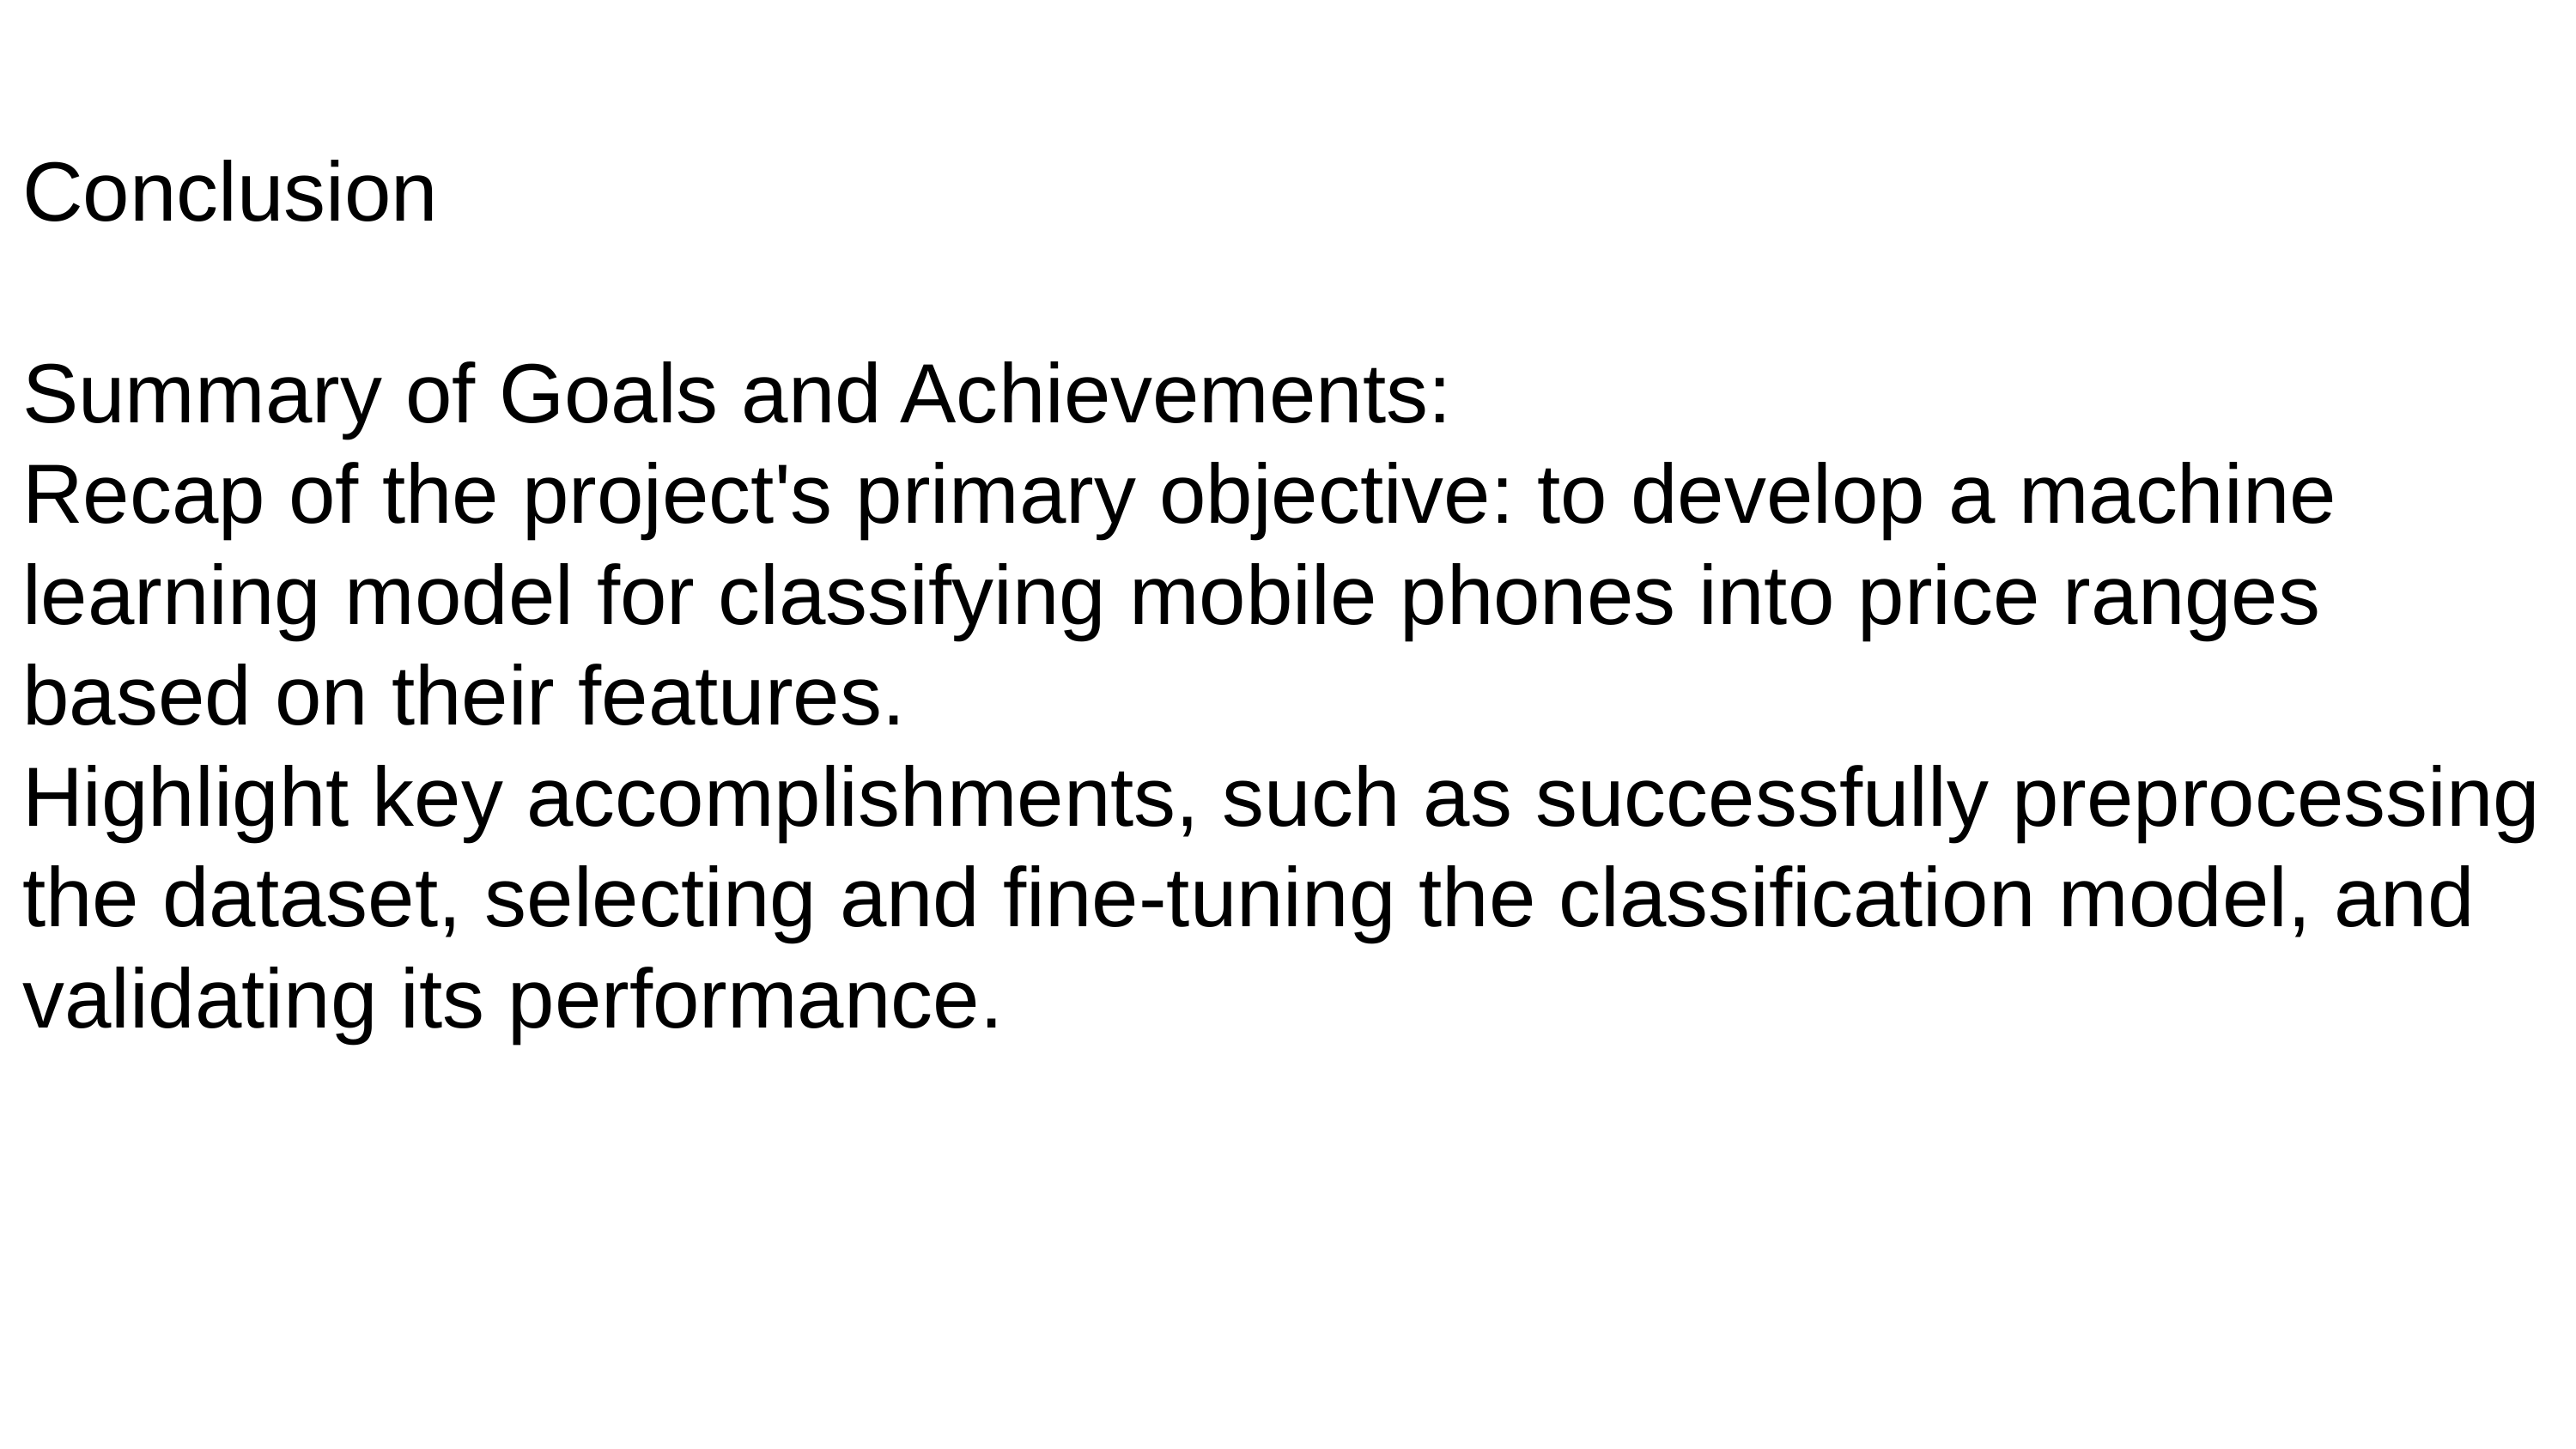

Conclusion

Summary of Goals and Achievements:
Recap of the project's primary objective: to develop a machine learning model for classifying mobile phones into price ranges based on their features.
Highlight key accomplishments, such as successfully preprocessing the dataset, selecting and fine-tuning the classification model, and validating its performance.